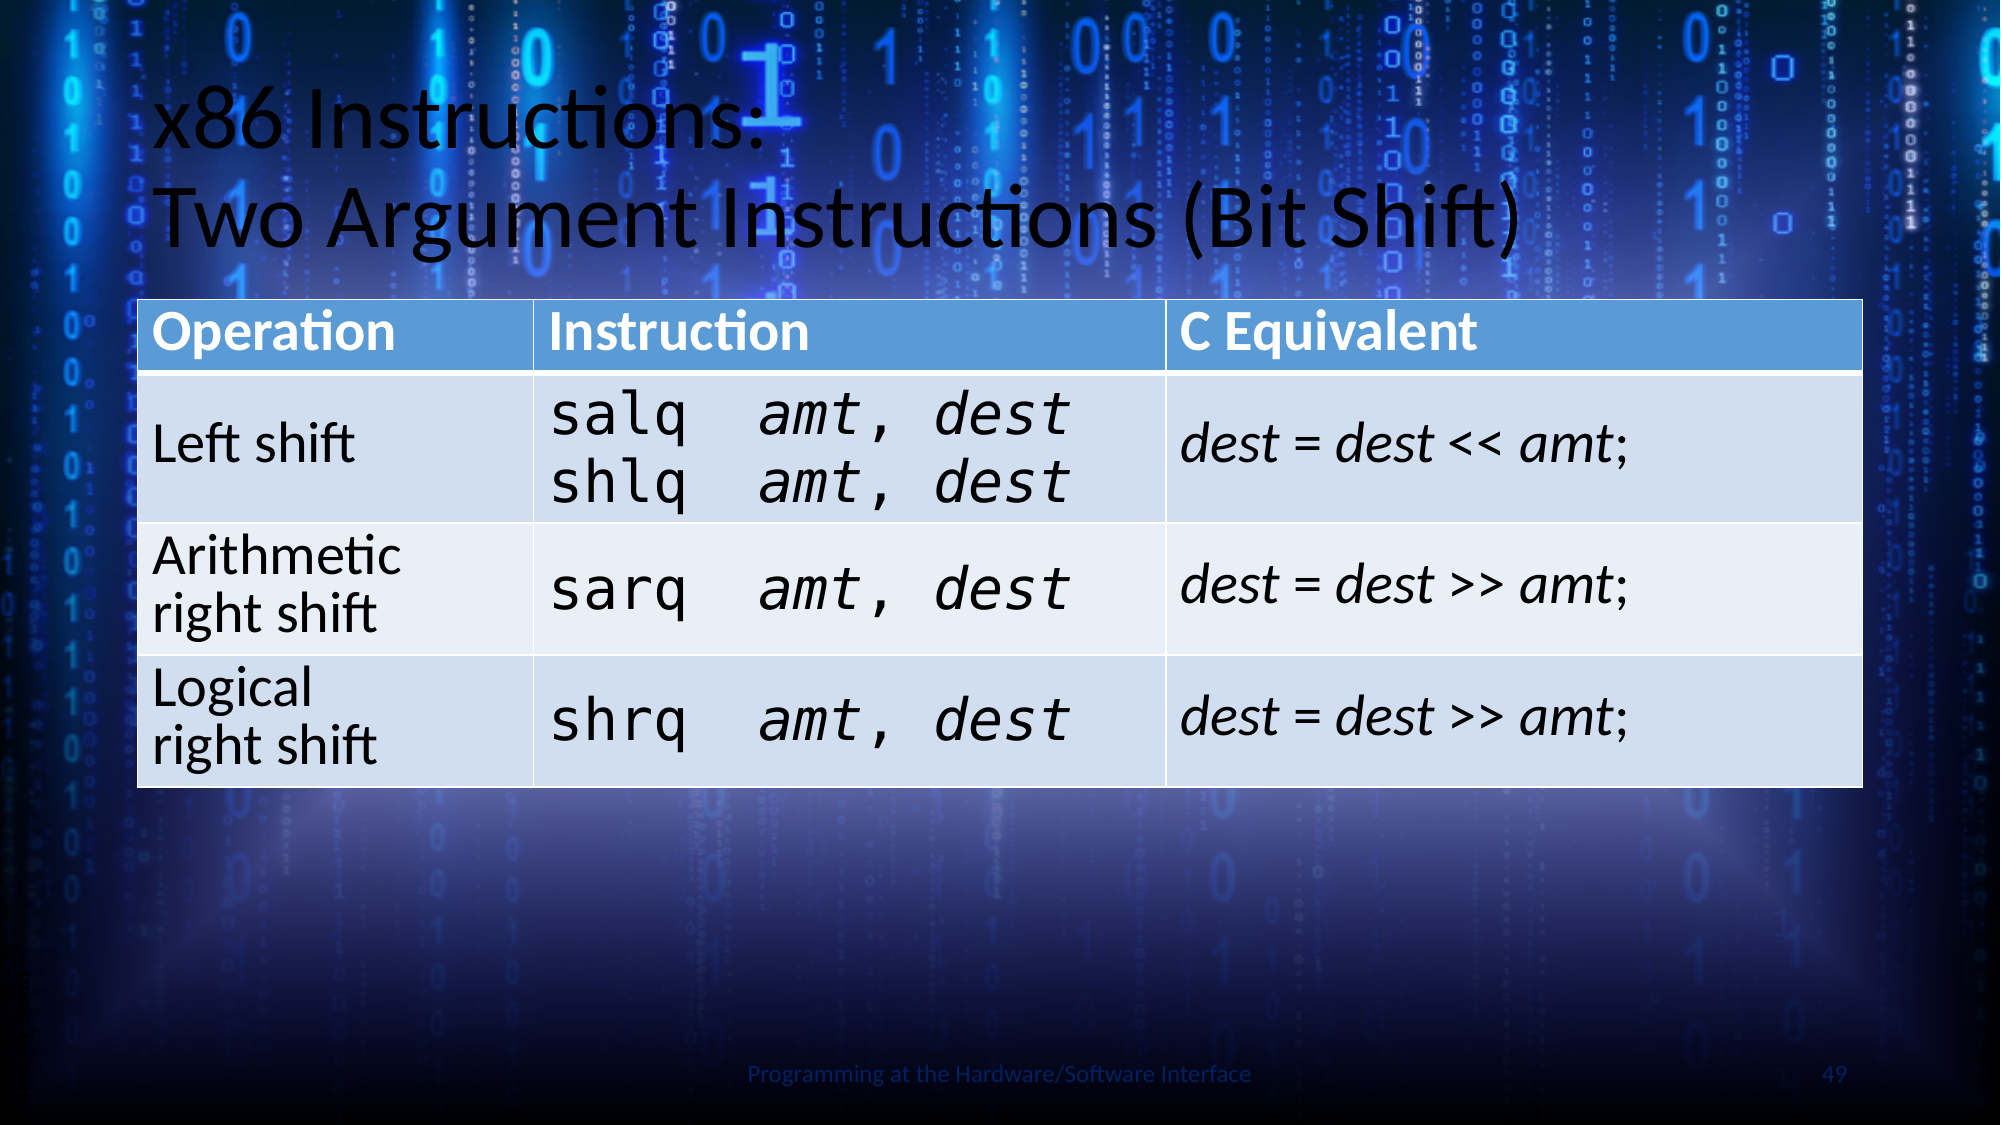

# x86 Instructions: Two Argument Instructions (Bit Shift)
| Operation | Instruction | C Equivalent |
| --- | --- | --- |
| Left shift | salq amt, dest shlq amt, dest | dest = dest << amt; |
| Arithmetic right shift | sarq amt, dest | dest = dest >> amt; |
| Logical right shift | shrq amt, dest | dest = dest >> amt; |
Slide by Bohn
Programming at the Hardware/Software Interface
49